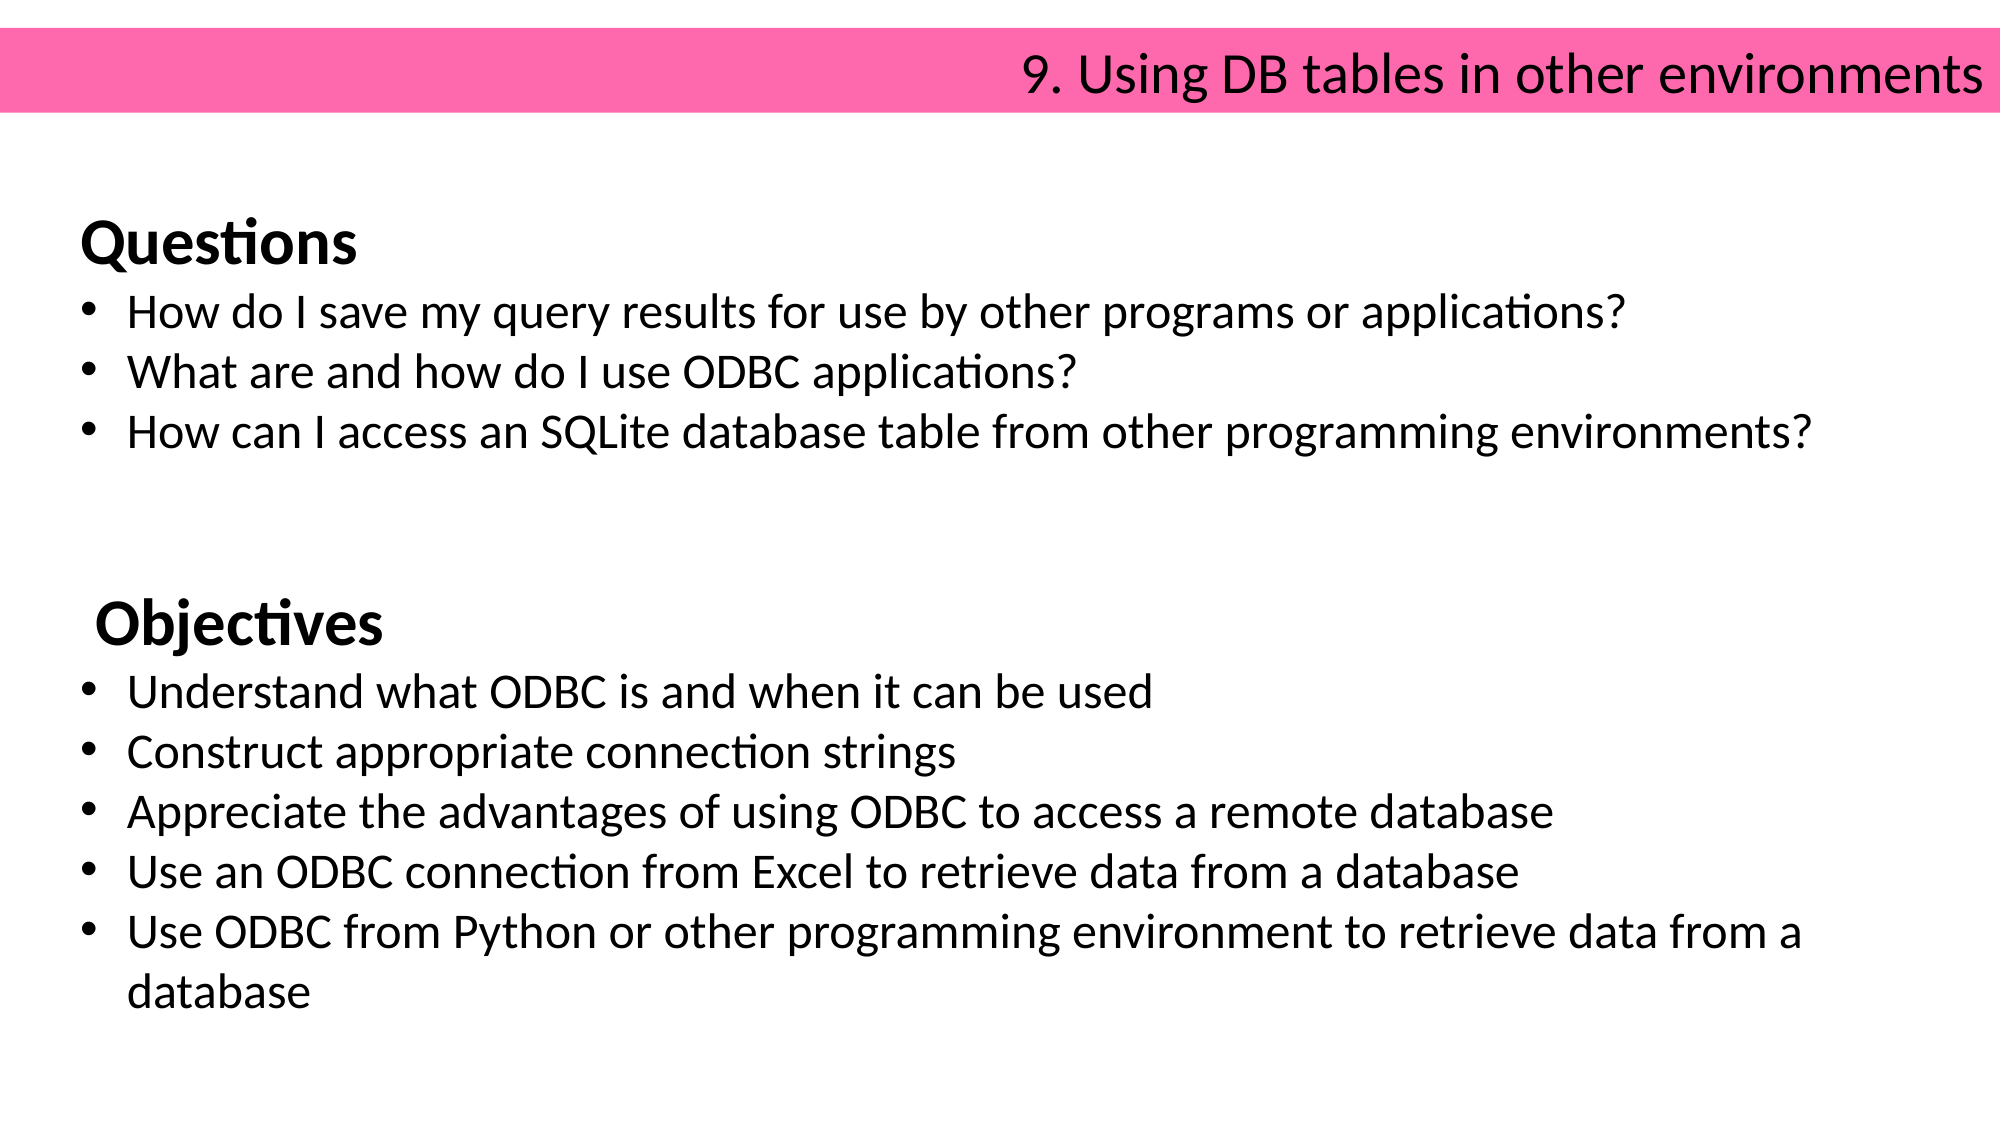

9. Using DB tables in other environments
Questions
How do I save my query results for use by other programs or applications?
What are and how do I use ODBC applications?
How can I access an SQLite database table from other programming environments?

 Objectives
Understand what ODBC is and when it can be used
Construct appropriate connection strings
Appreciate the advantages of using ODBC to access a remote database
Use an ODBC connection from Excel to retrieve data from a database
Use ODBC from Python or other programming environment to retrieve data from a database